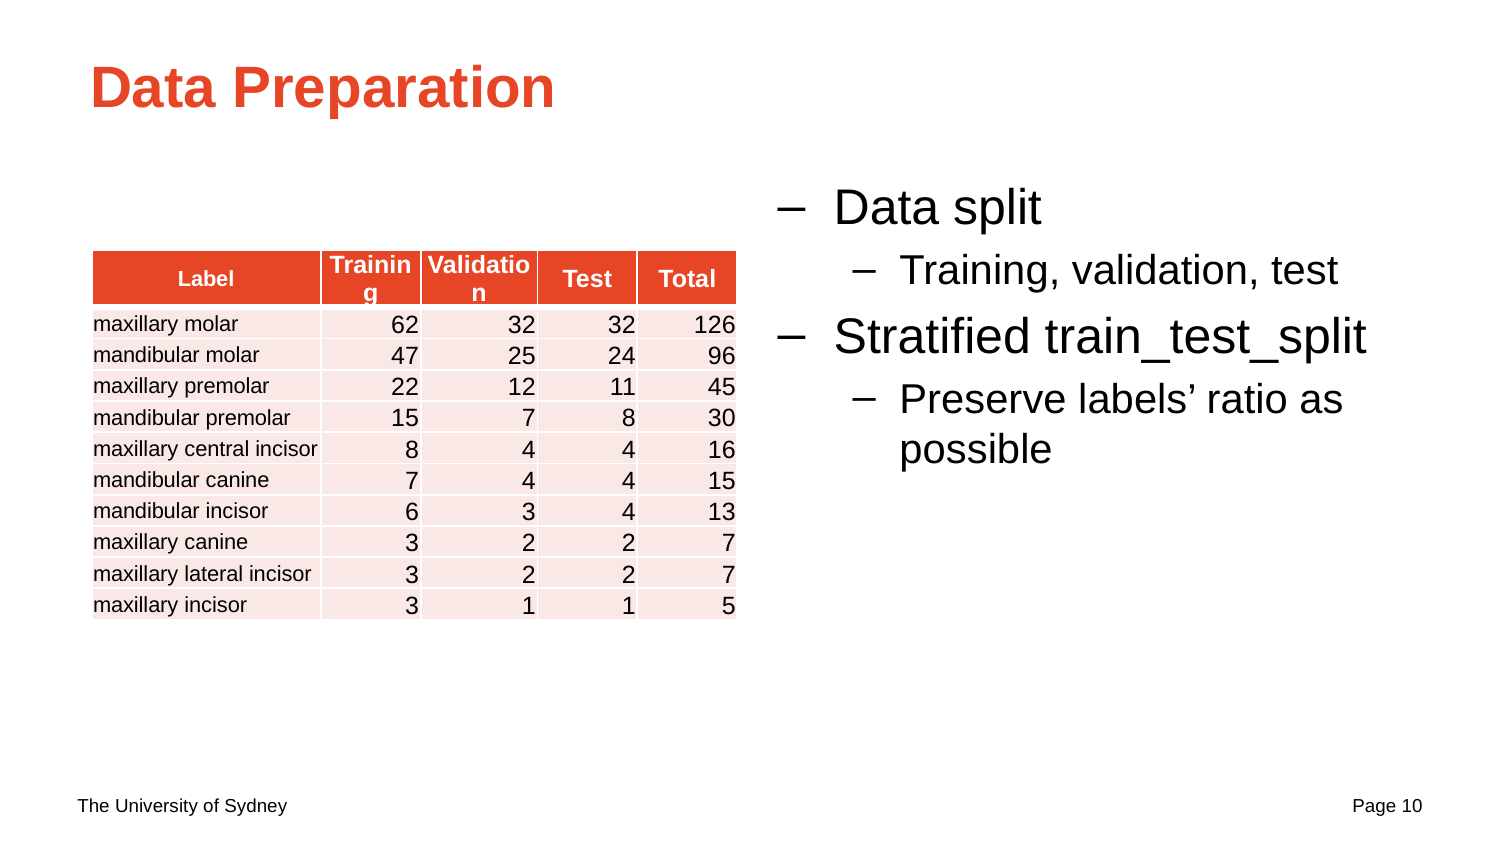

# Data Preparation
Data split
Training, validation, test
Stratified train_test_split
Preserve labels’ ratio as possible
| Label | Training | Validation | Test | Total |
| --- | --- | --- | --- | --- |
| maxillary molar | 62 | 32 | 32 | 126 |
| mandibular molar | 47 | 25 | 24 | 96 |
| maxillary premolar | 22 | 12 | 11 | 45 |
| mandibular premolar | 15 | 7 | 8 | 30 |
| maxillary central incisor | 8 | 4 | 4 | 16 |
| mandibular canine | 7 | 4 | 4 | 15 |
| mandibular incisor | 6 | 3 | 4 | 13 |
| maxillary canine | 3 | 2 | 2 | 7 |
| maxillary lateral incisor | 3 | 2 | 2 | 7 |
| maxillary incisor | 3 | 1 | 1 | 5 |